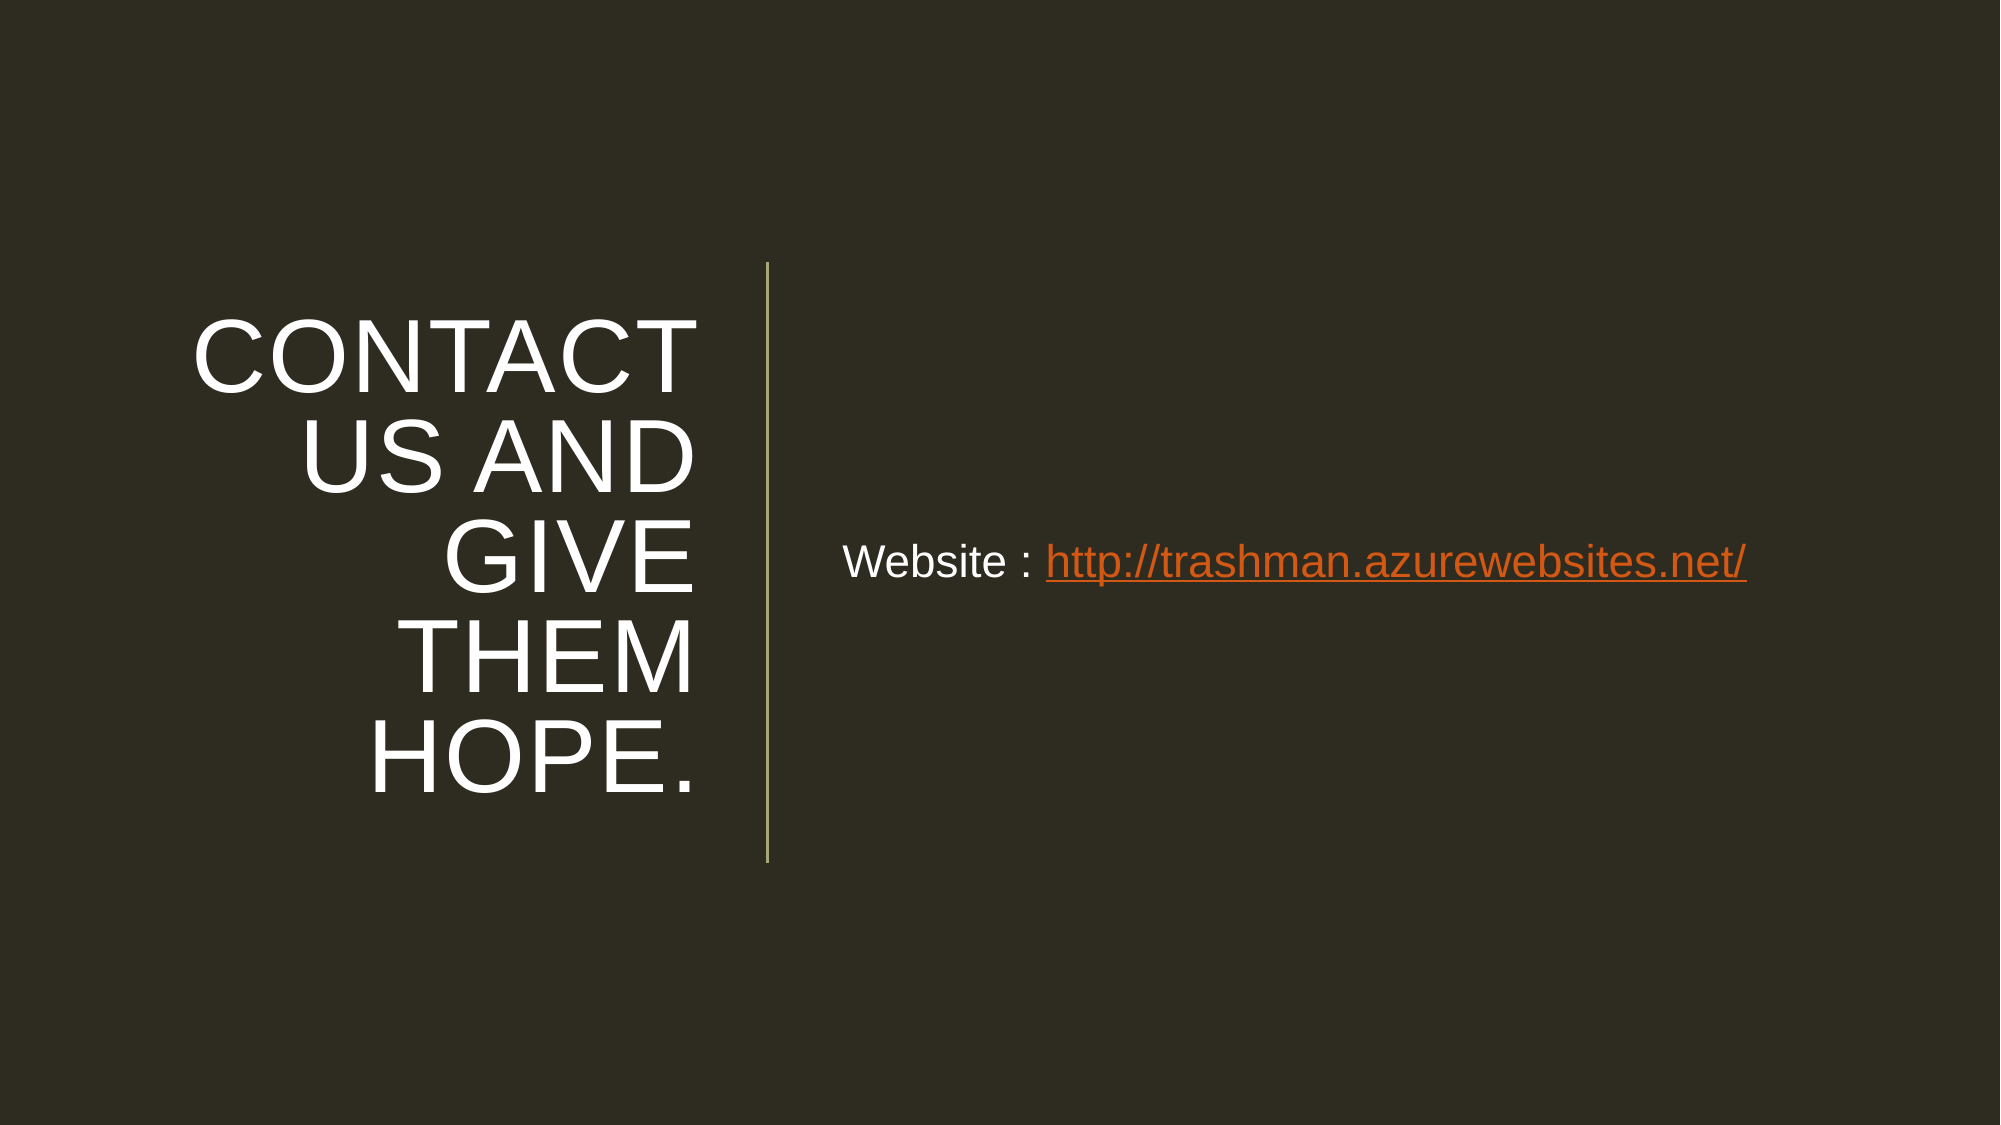

# Contact us and give them hope.
Website : http://trashman.azurewebsites.net/